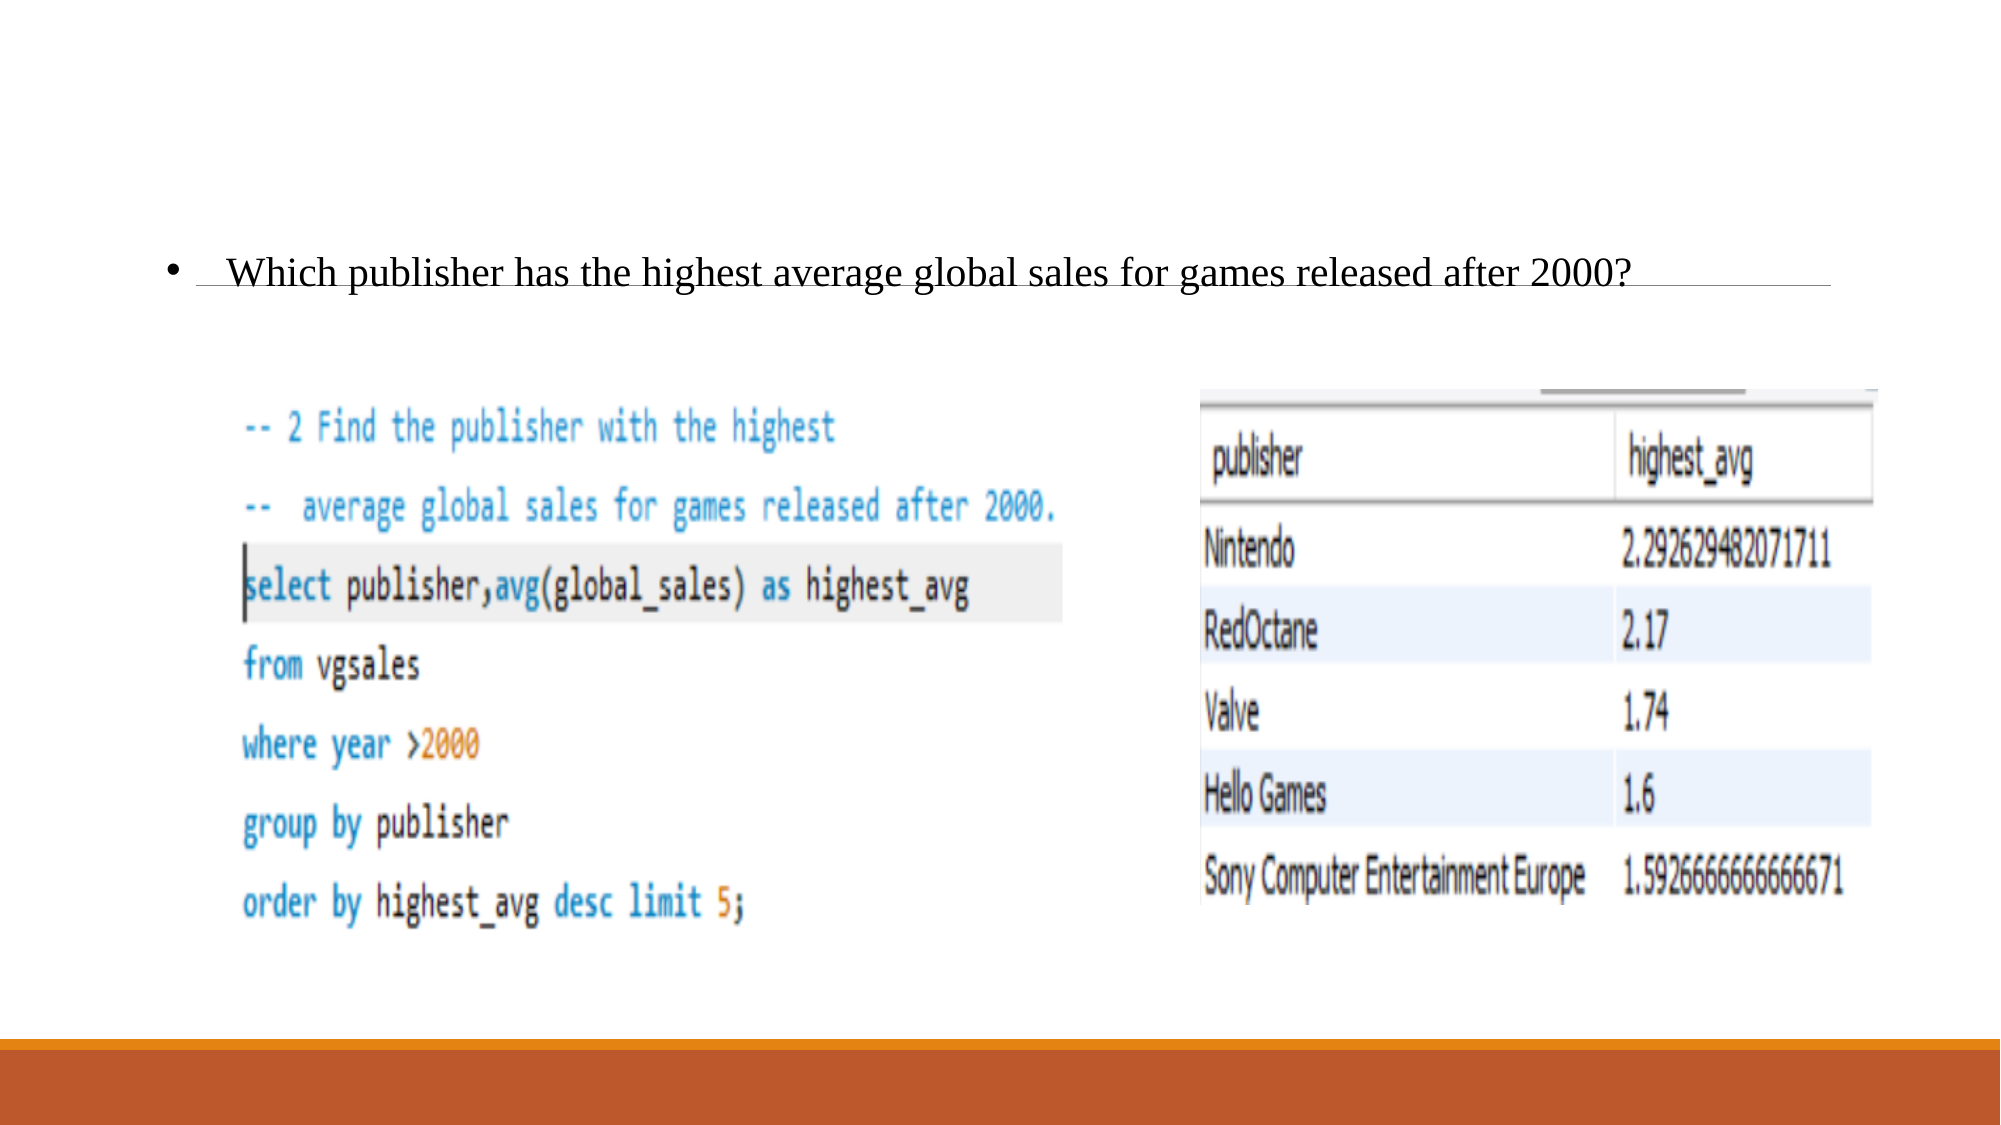

Which publisher has the highest average global sales for games released after 2000?